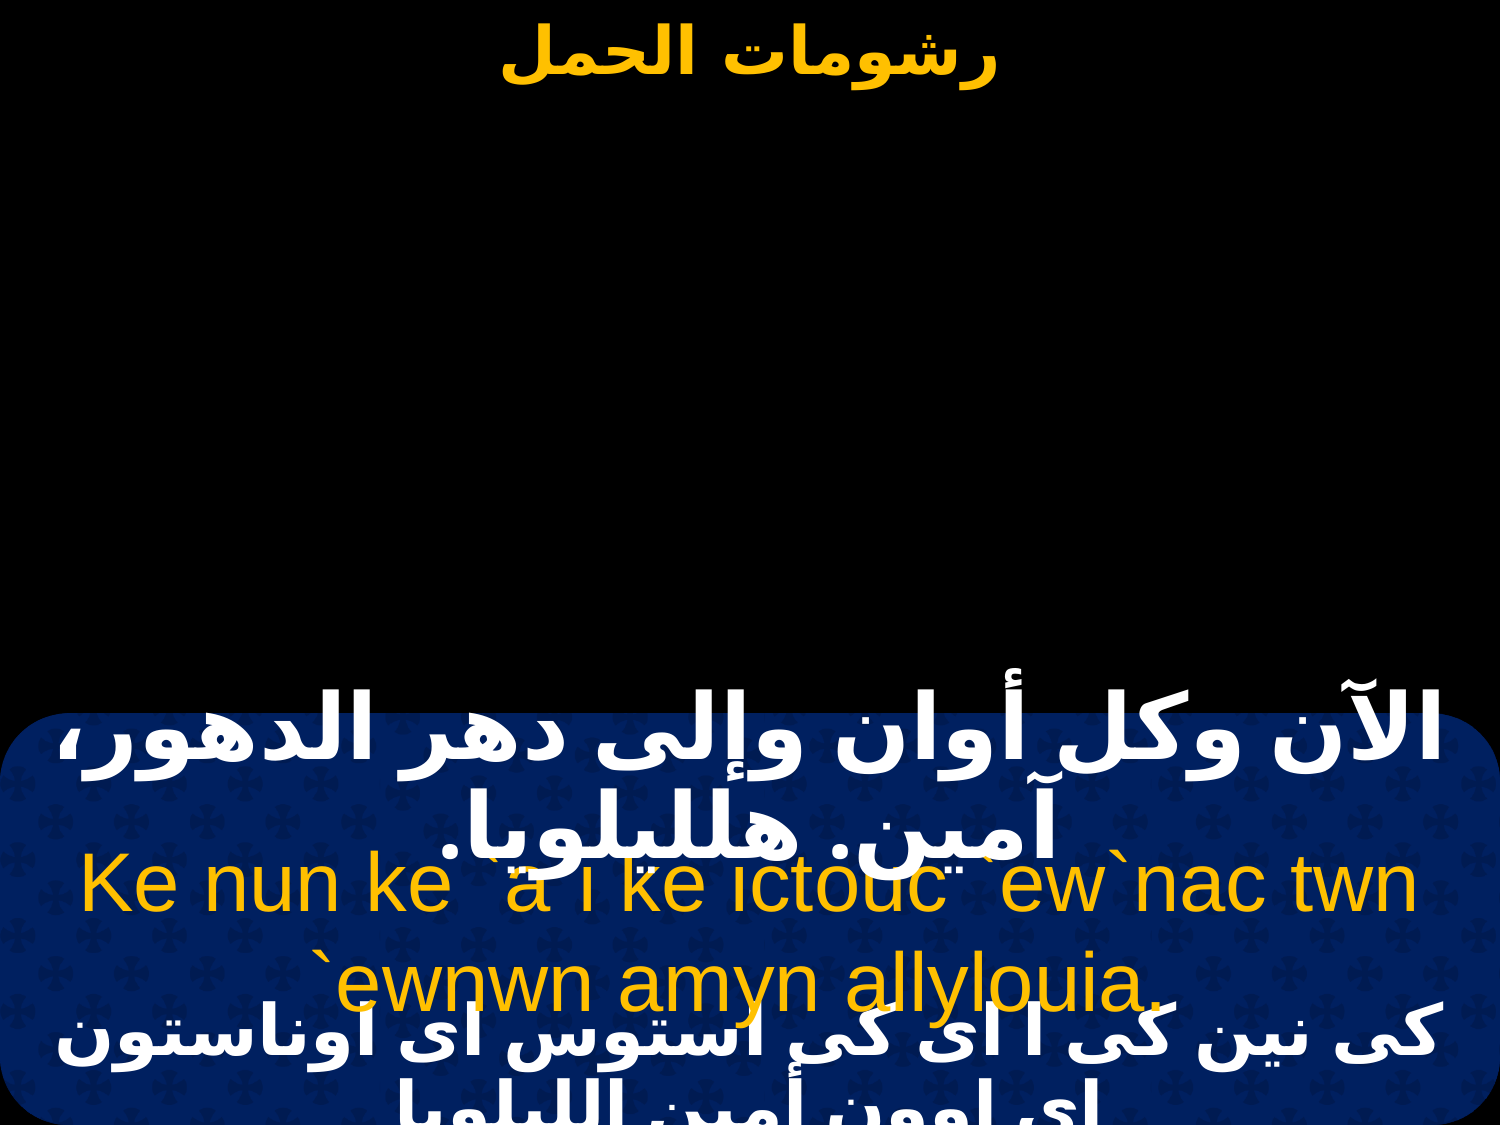

الآن وكل أوان وإلى دهر الدهور، آمين. هلليلويا.
Ke nun ke `a`i ke ictouc `ew`nac twn `ewnwn amyn allylouia.
كى نين كى ا اى كى استوس اى اوناستون اى اوون أمين الليلويا